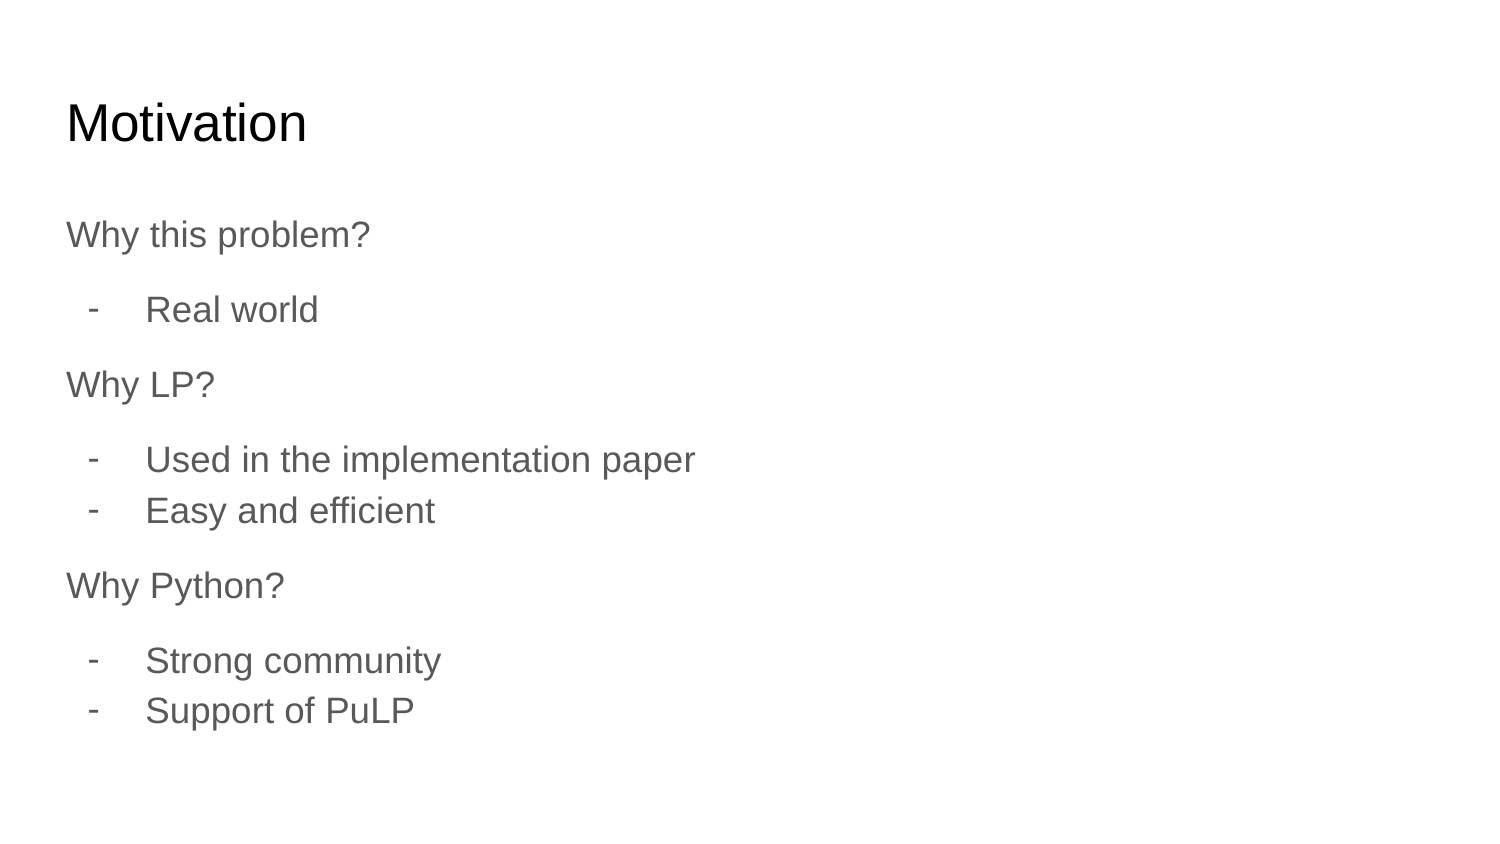

# Motivation
Why this problem?
Real world
Why LP?
Used in the implementation paper
Easy and efficient
Why Python?
Strong community
Support of PuLP